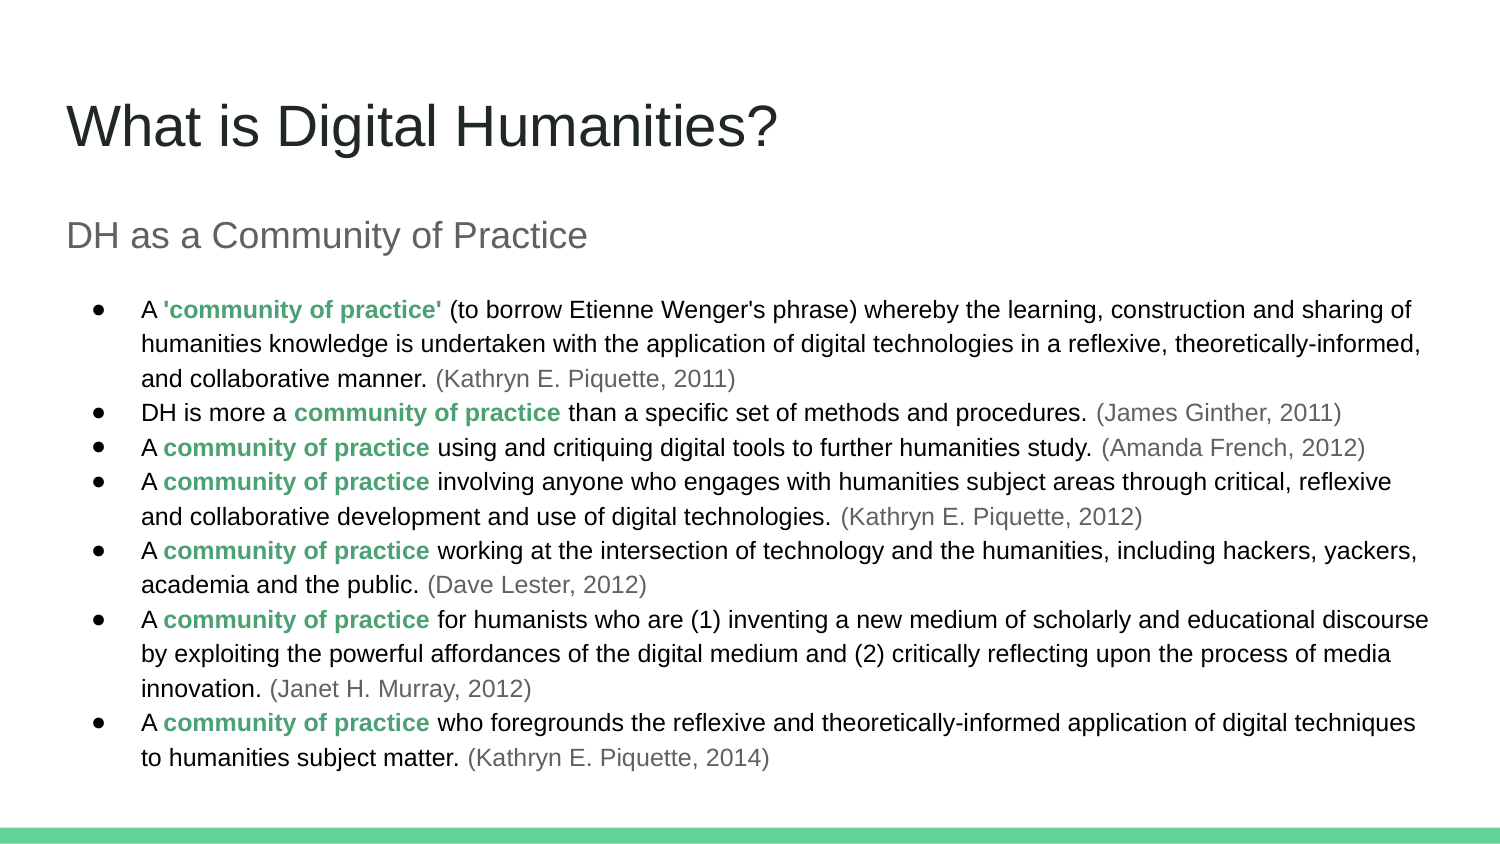

# What is Digital Humanities?
DH as a Community of Practice
A 'community of practice' (to borrow Etienne Wenger's phrase) whereby the learning, construction and sharing of humanities knowledge is undertaken with the application of digital technologies in a reflexive, theoretically-informed, and collaborative manner. (Kathryn E. Piquette, 2011)
DH is more a community of practice than a specific set of methods and procedures. (James Ginther, 2011)
A community of practice using and critiquing digital tools to further humanities study. (Amanda French, 2012)
A community of practice involving anyone who engages with humanities subject areas through critical, reflexive and collaborative development and use of digital technologies. (Kathryn E. Piquette, 2012)
A community of practice working at the intersection of technology and the humanities, including hackers, yackers, academia and the public. (Dave Lester, 2012)
A community of practice for humanists who are (1) inventing a new medium of scholarly and educational discourse by exploiting the powerful affordances of the digital medium and (2) critically reflecting upon the process of media innovation. (Janet H. Murray, 2012)
A community of practice who foregrounds the reflexive and theoretically-informed application of digital techniques to humanities subject matter. (Kathryn E. Piquette, 2014)